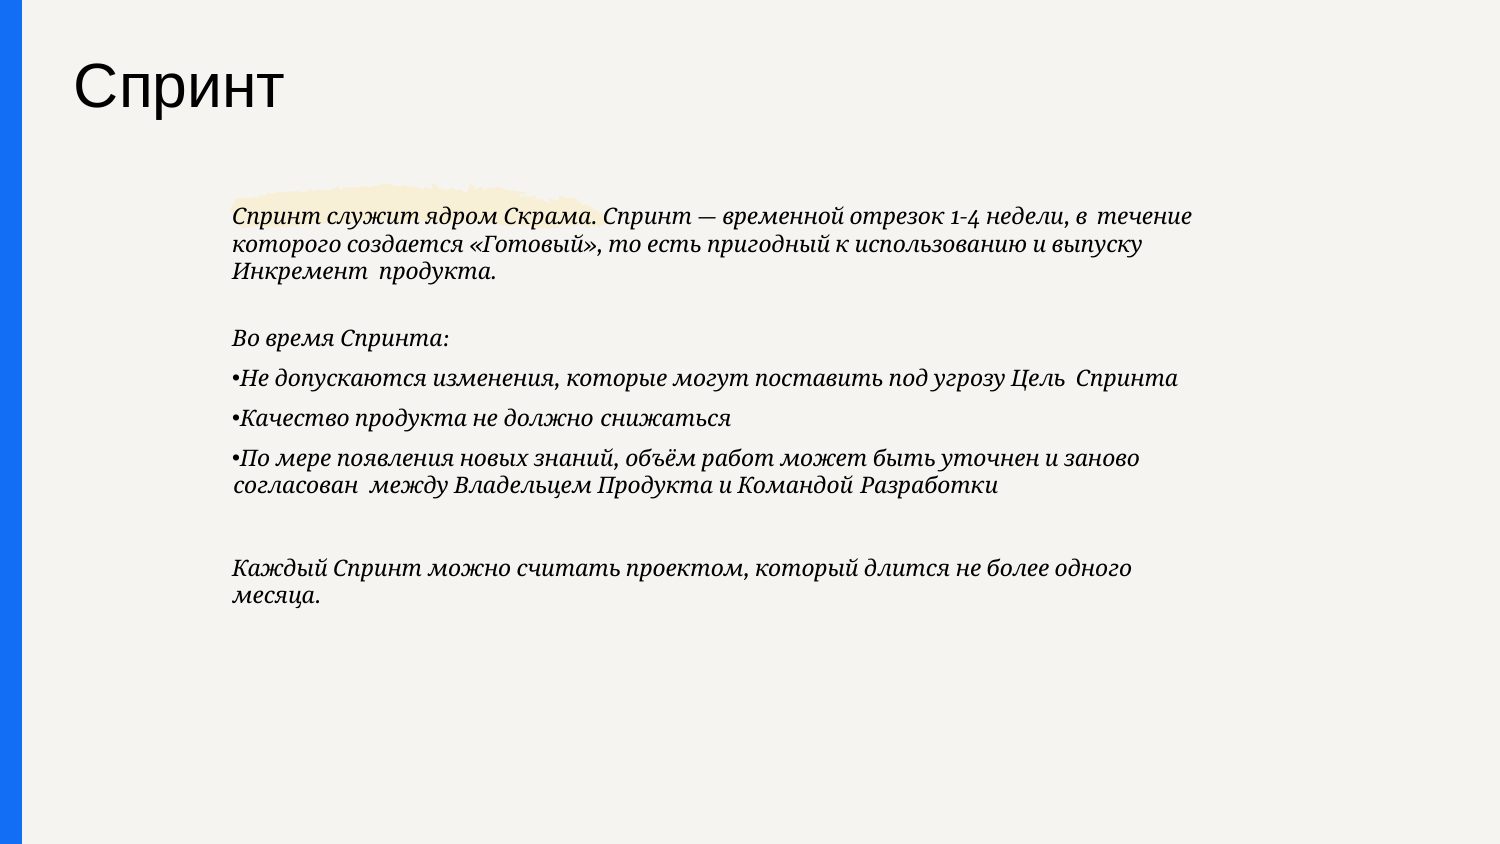

# Спринт

Спринт служит ядром Скрама. Спринт — временной отрезок 1-4 недели, в течение
которого создается «Готовый», то есть пригодный к использованию и выпуску Инкремент  продукта.

Во время Спринта:
Не допускаются изменения, которые могут поставить под угрозу Цель Спринта
Качество продукта не должно снижаться
По мере появления новых знаний, объём работ может быть уточнен и заново согласован  между Владельцем Продукта и Командой Разработки

Каждый Спринт можно считать проектом, который длится не более одного месяца.